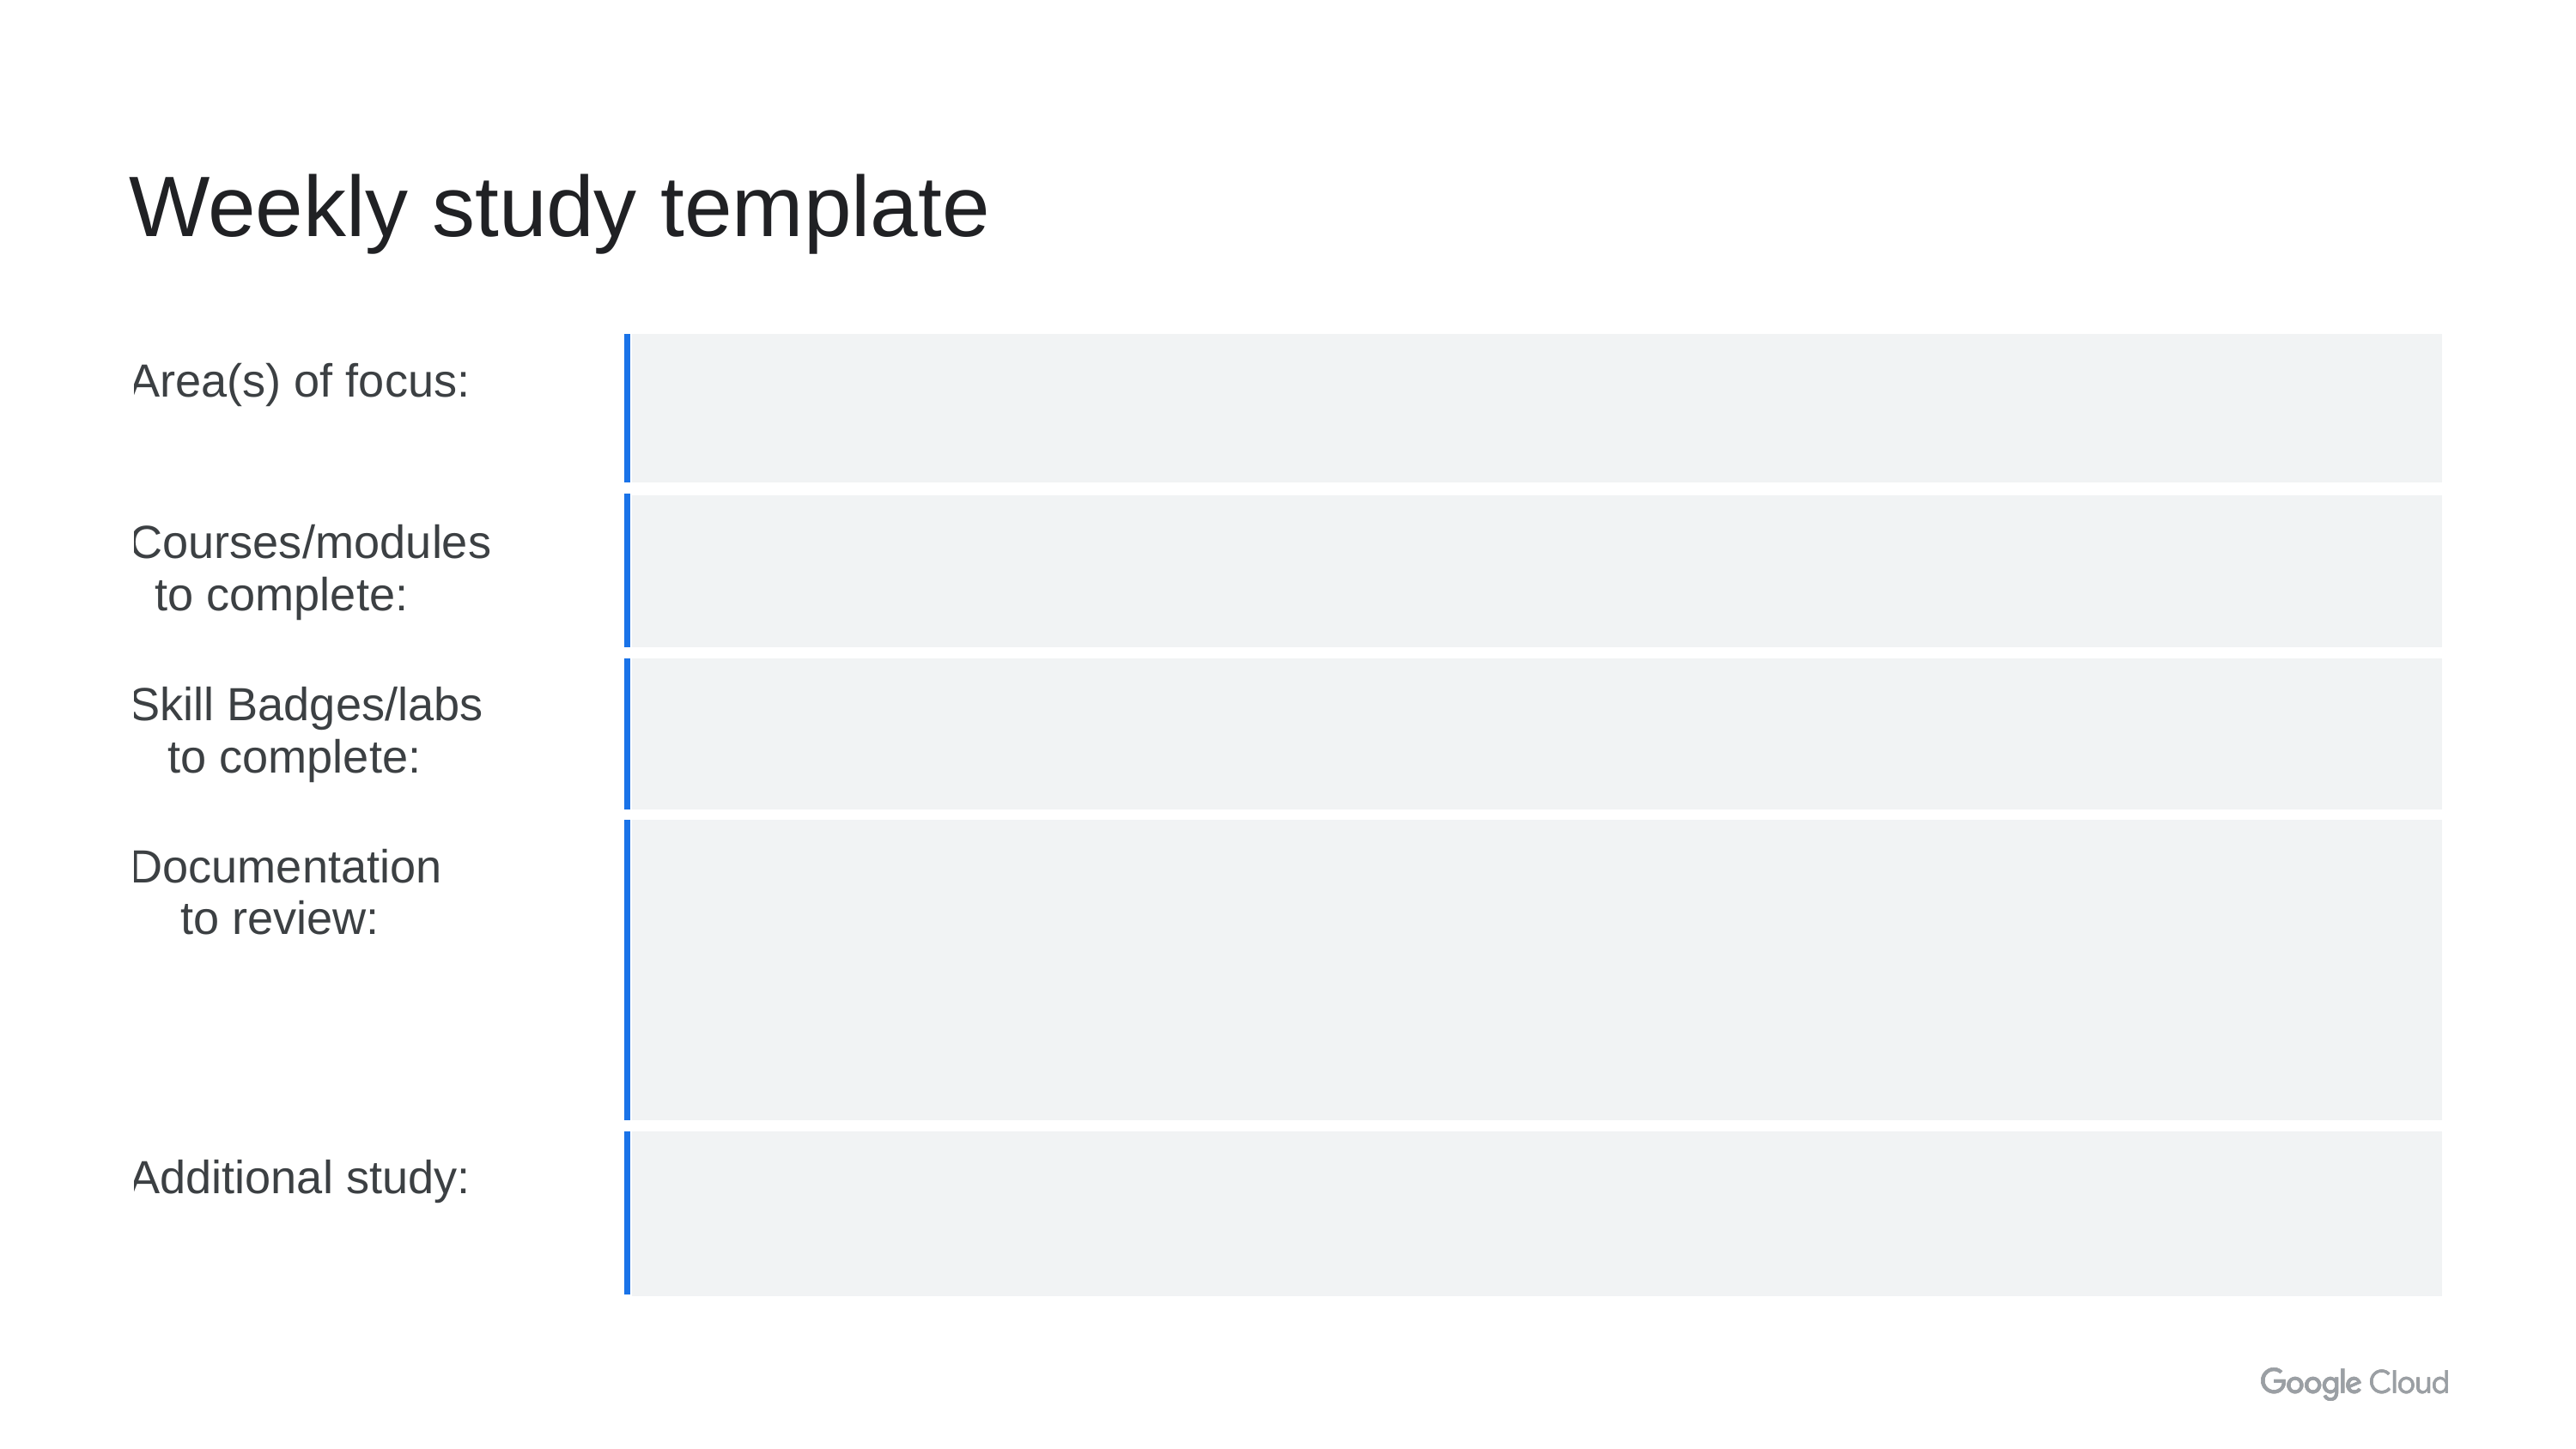

Weekly study template
| Area(s) of focus: |  |
| --- | --- |
| Courses/modules to complete: |  |
| Skill Badges/labs to complete: |  |
| Documentation to review: |  |
| Additional study: |  |